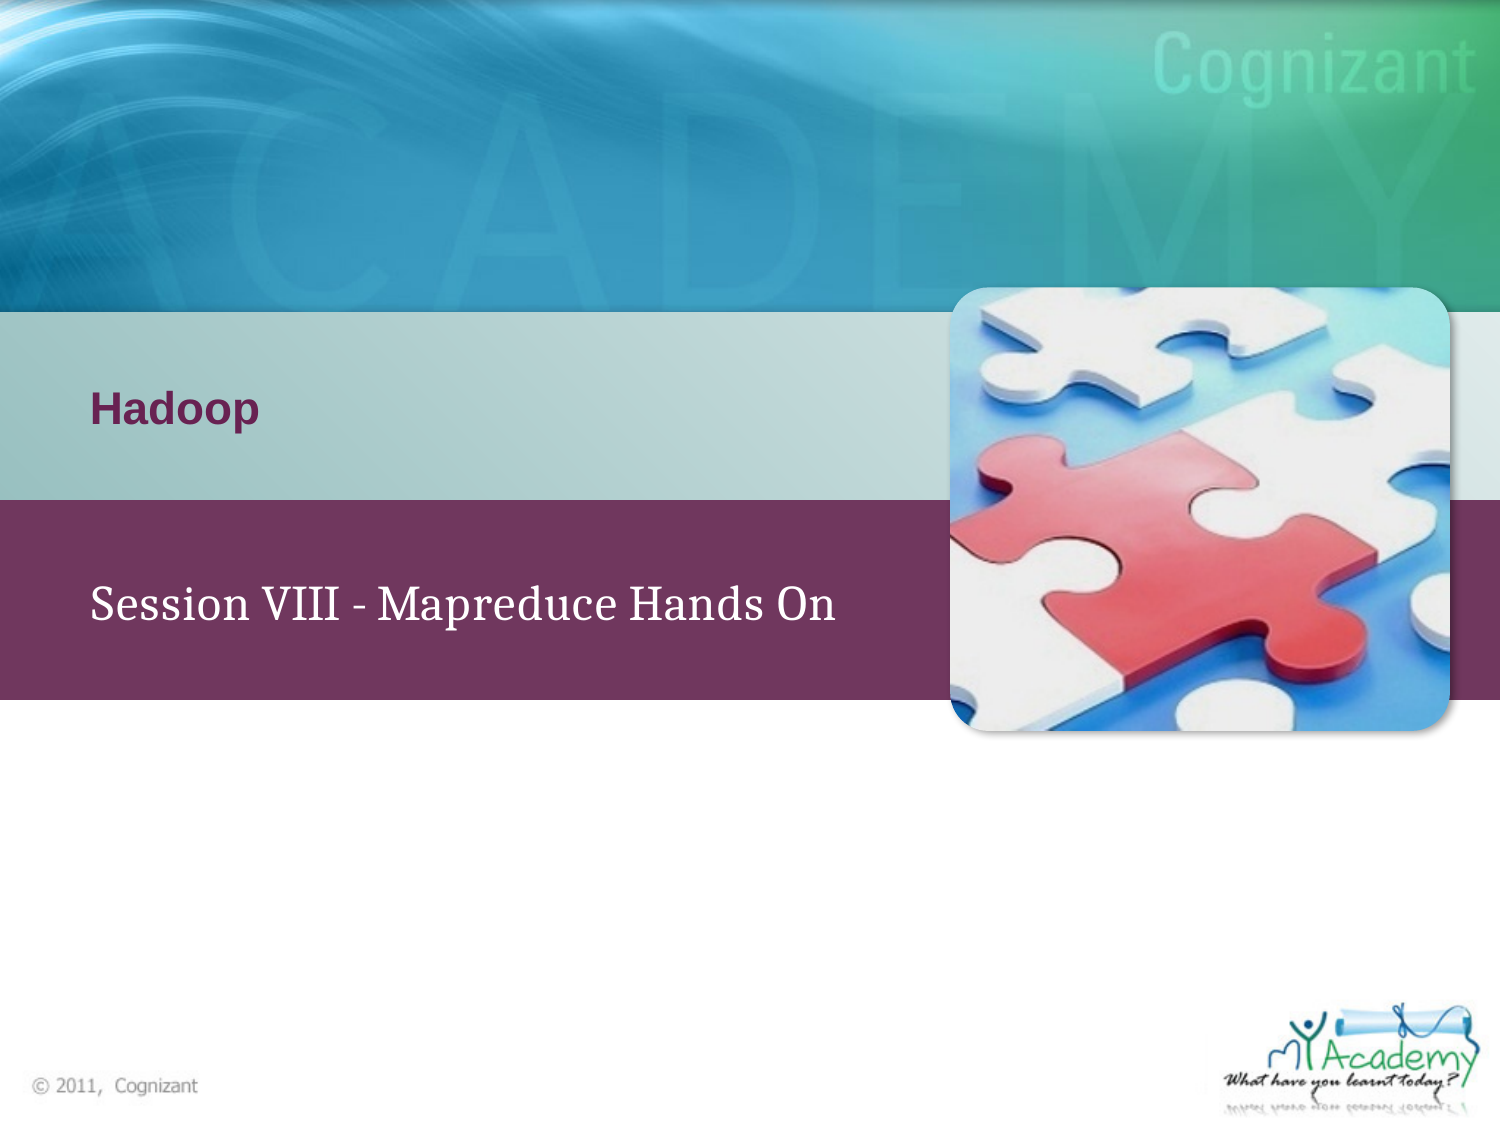

Hadoop
Session VIII - Mapreduce Hands On